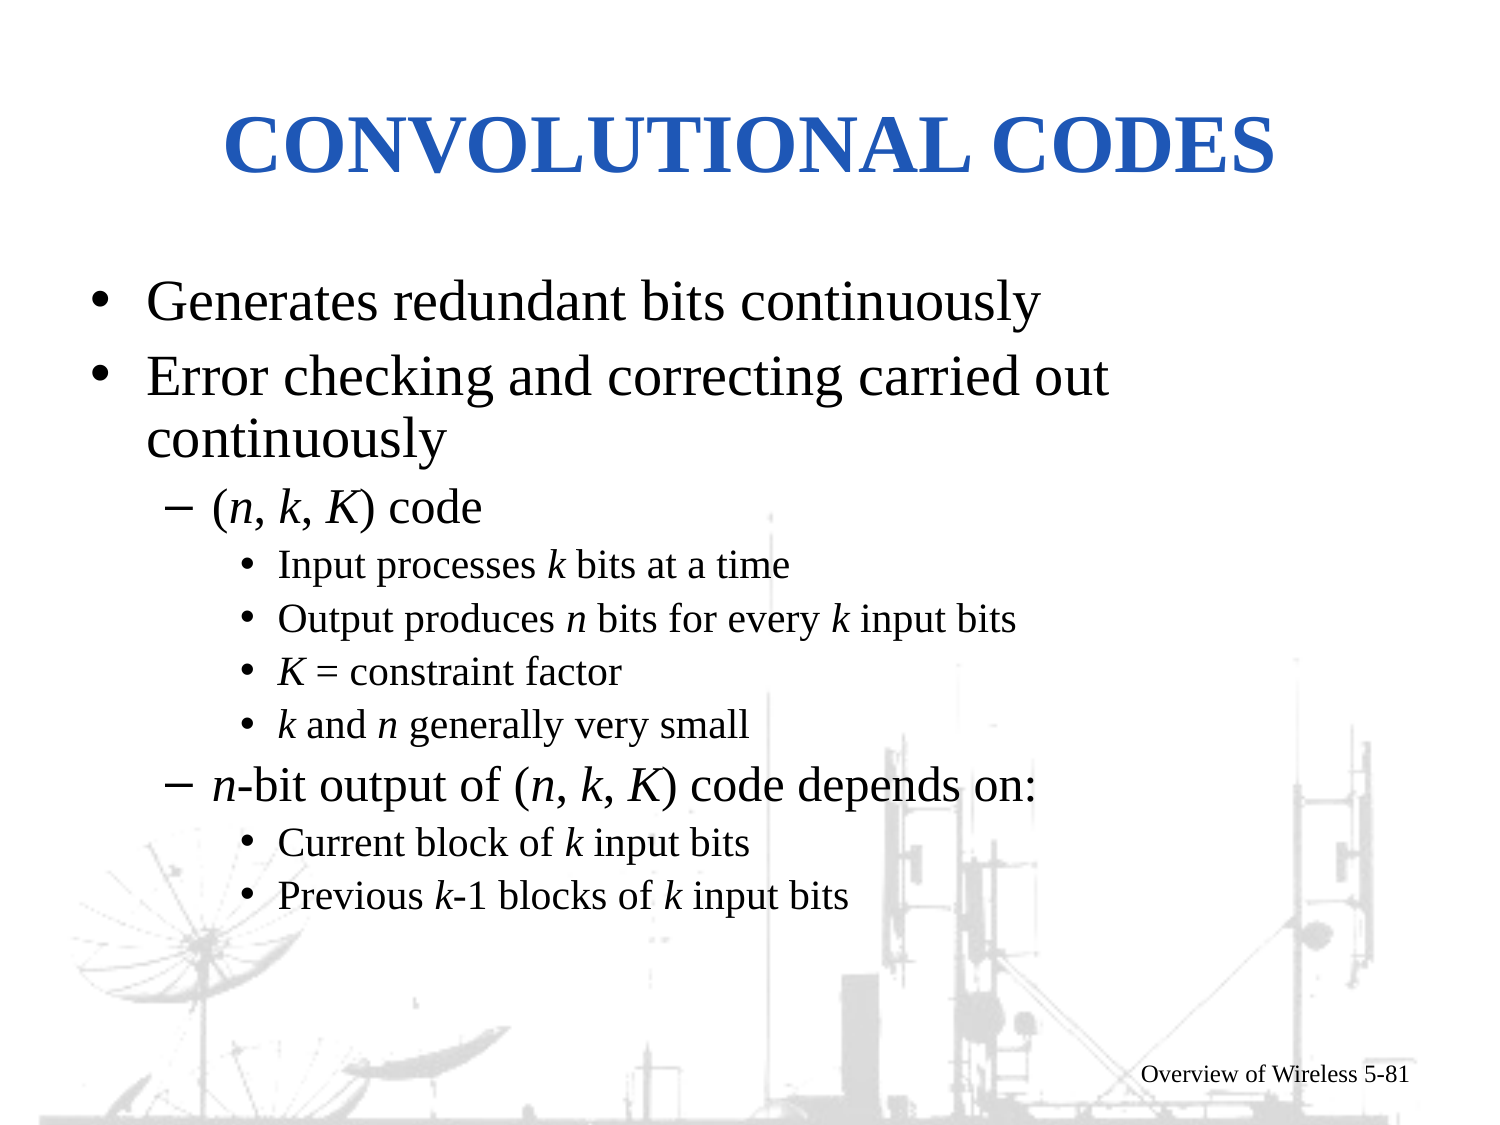

# Convolutional Codes
Generates redundant bits continuously
Error checking and correcting carried out continuously
(n, k, K) code
Input processes k bits at a time
Output produces n bits for every k input bits
K = constraint factor
k and n generally very small
n-bit output of (n, k, K) code depends on:
Current block of k input bits
Previous k-1 blocks of k input bits
Overview of Wireless 5-81